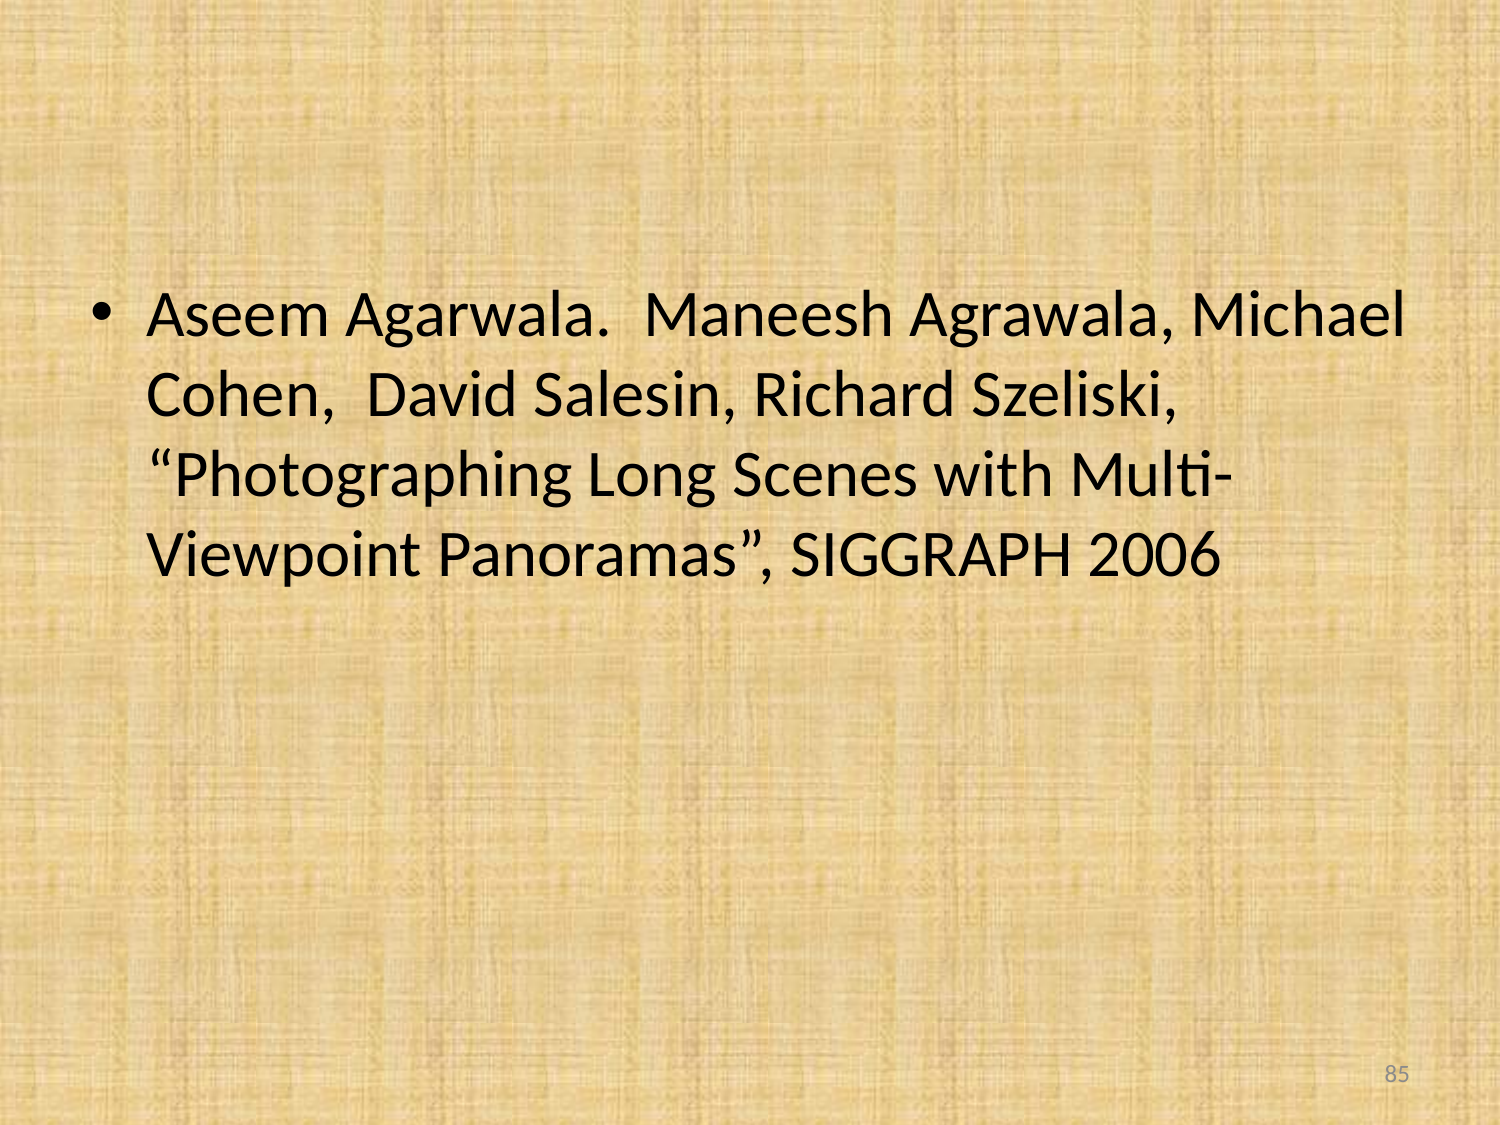

#
Aseem Agarwala.  Maneesh Agrawala, Michael Cohen,  David Salesin, Richard Szeliski, “Photographing Long Scenes with Multi-Viewpoint Panoramas”, SIGGRAPH 2006
85